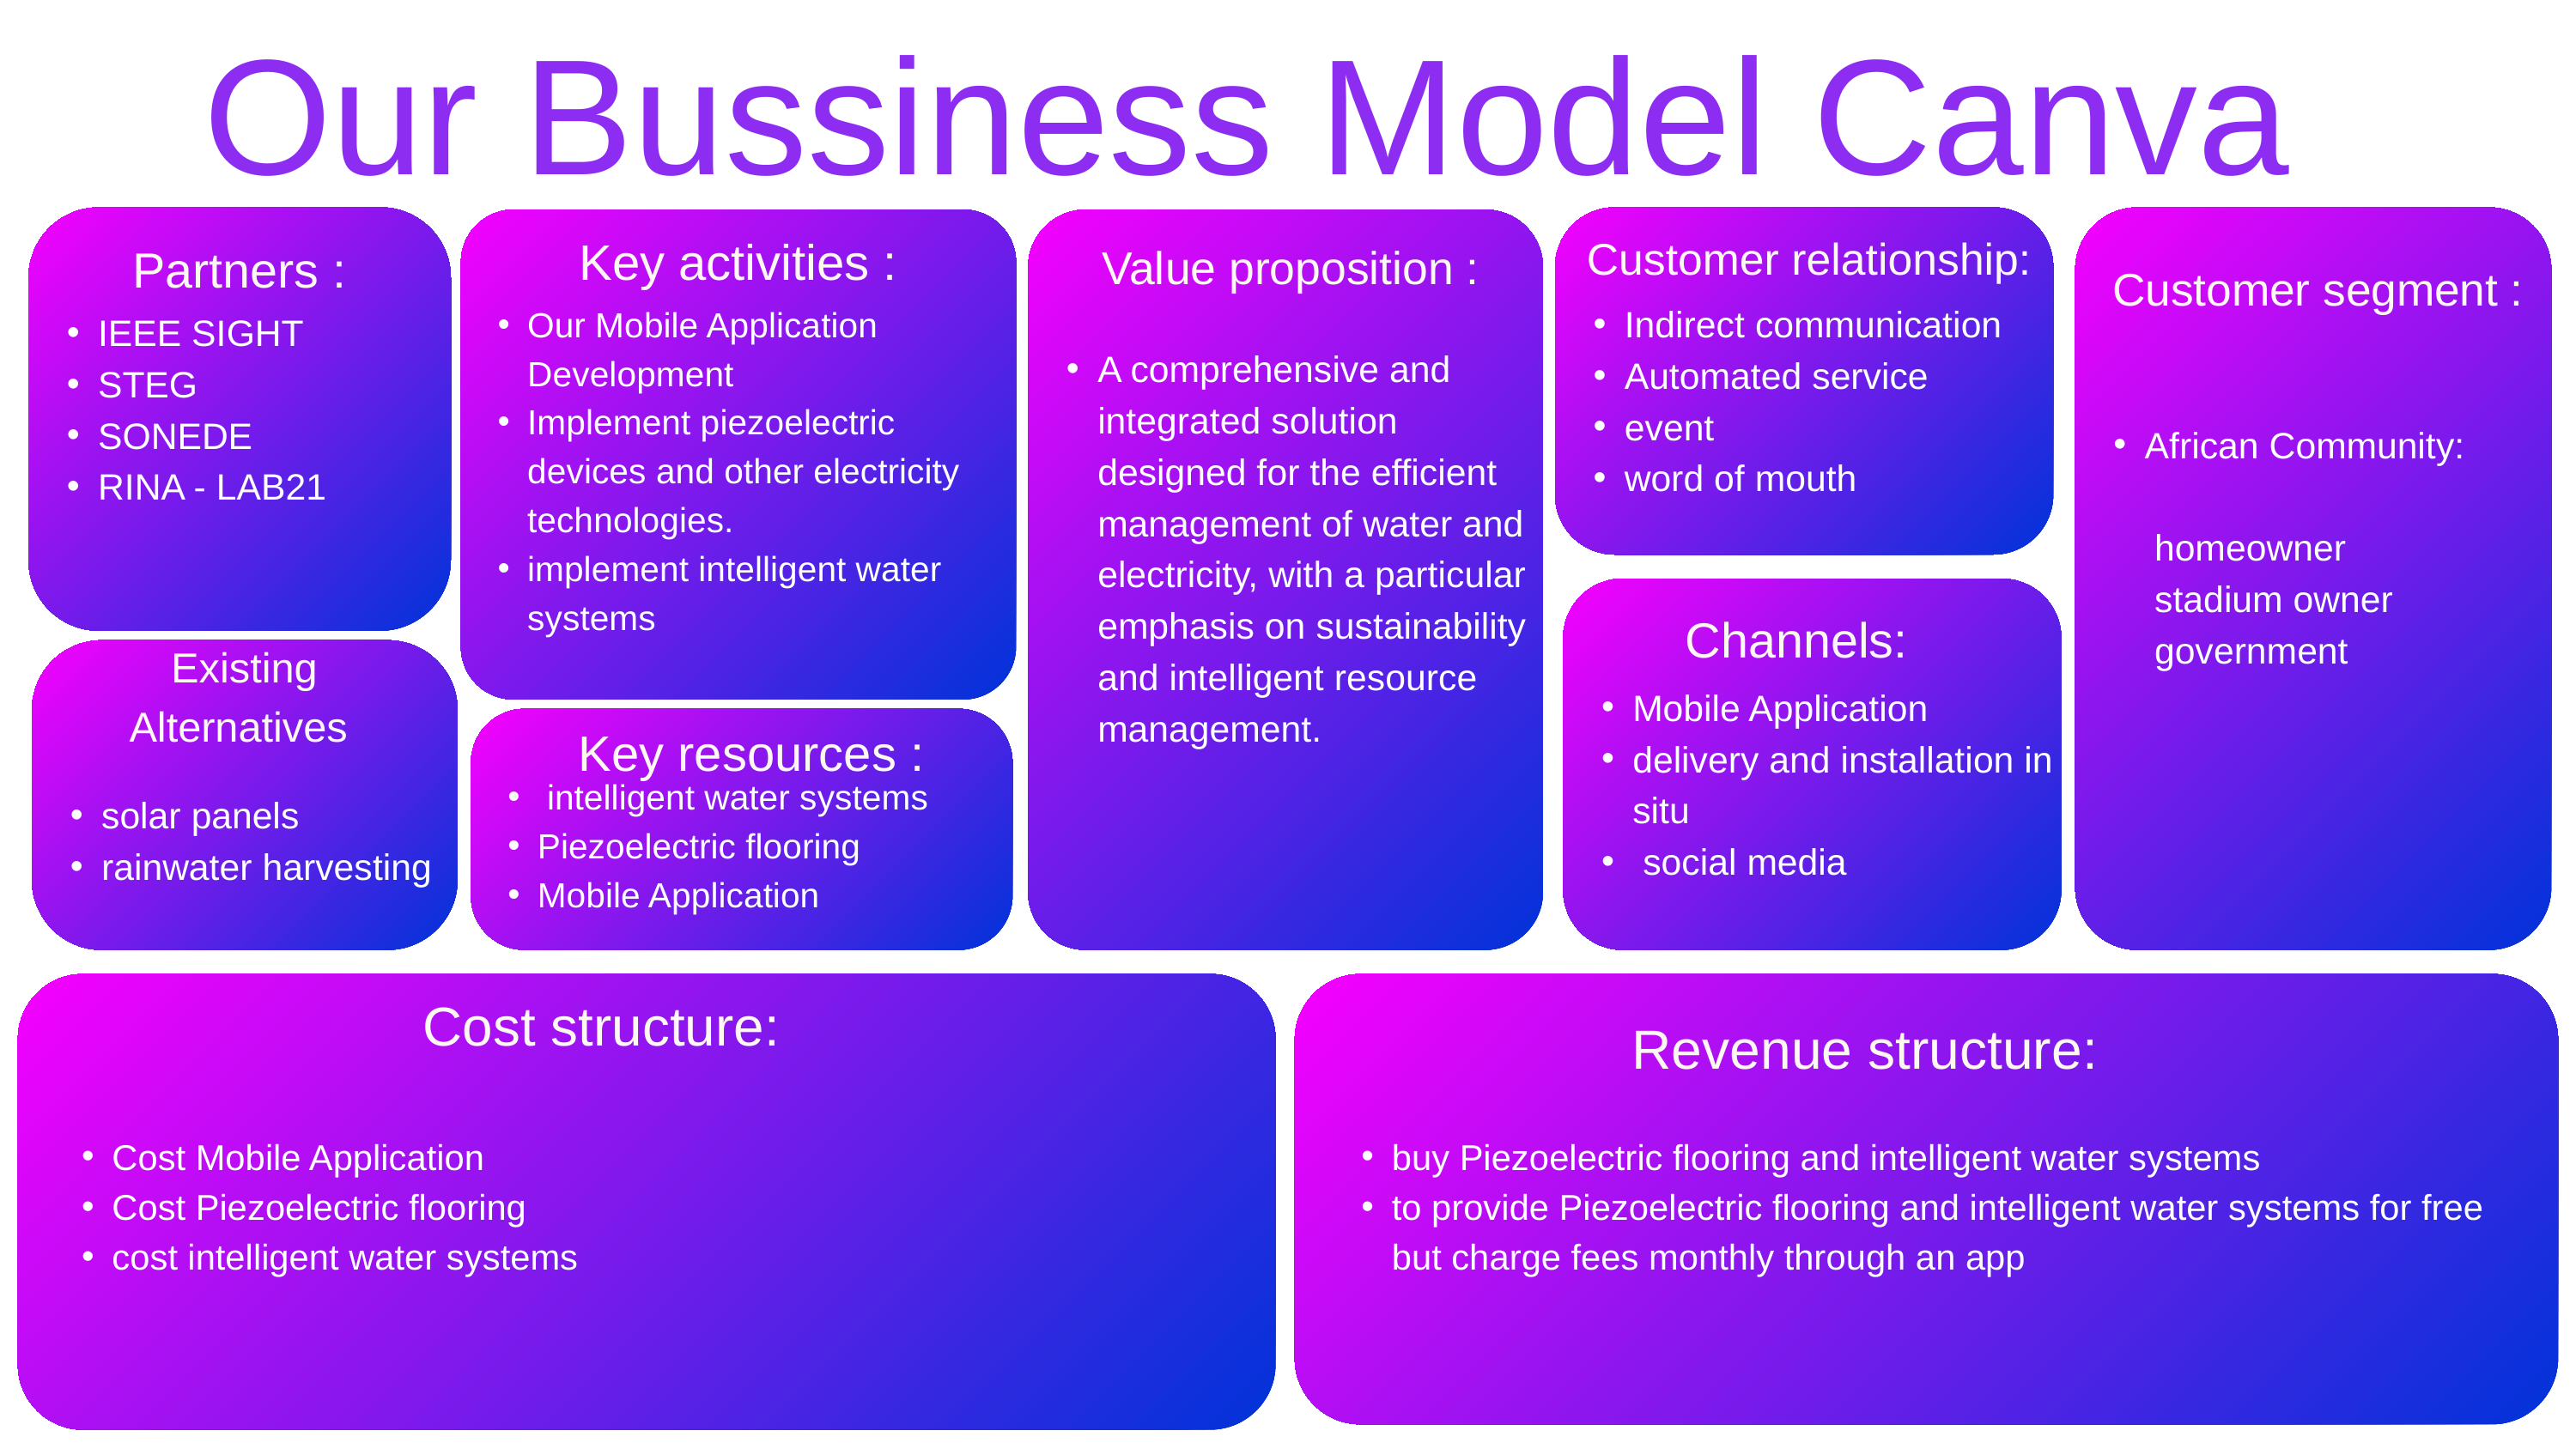

Our Bussiness Model Canva

IEEE SIGHT
STEG
SONEDE
RINA - LAB21

Indirect communication
Automated service
event
word of mouth

African Community:

       homeowner
       stadium owner
       government

Our Mobile Application Development
Implement piezoelectric devices and other electricity technologies.
implement intelligent water systems

A comprehensive and integrated solution designed for the efficient management of water and electricity, with a particular emphasis on sustainability and intelligent resource management.

Key activities :
Customer relationship:
Partners :
Value proposition :
Customer segment :

Mobile Application
delivery and installation in situ
 social media
Channels:
Existing Alternatives

solar panels
rainwater harvesting

 intelligent water systems
Piezoelectric flooring
Mobile Application
Key resources :
Cost structure:
Revenue structure:
Cost Mobile Application
Cost Piezoelectric flooring
cost intelligent water systems
buy Piezoelectric flooring and intelligent water systems
to provide Piezoelectric flooring and intelligent water systems for free but charge fees monthly through an app